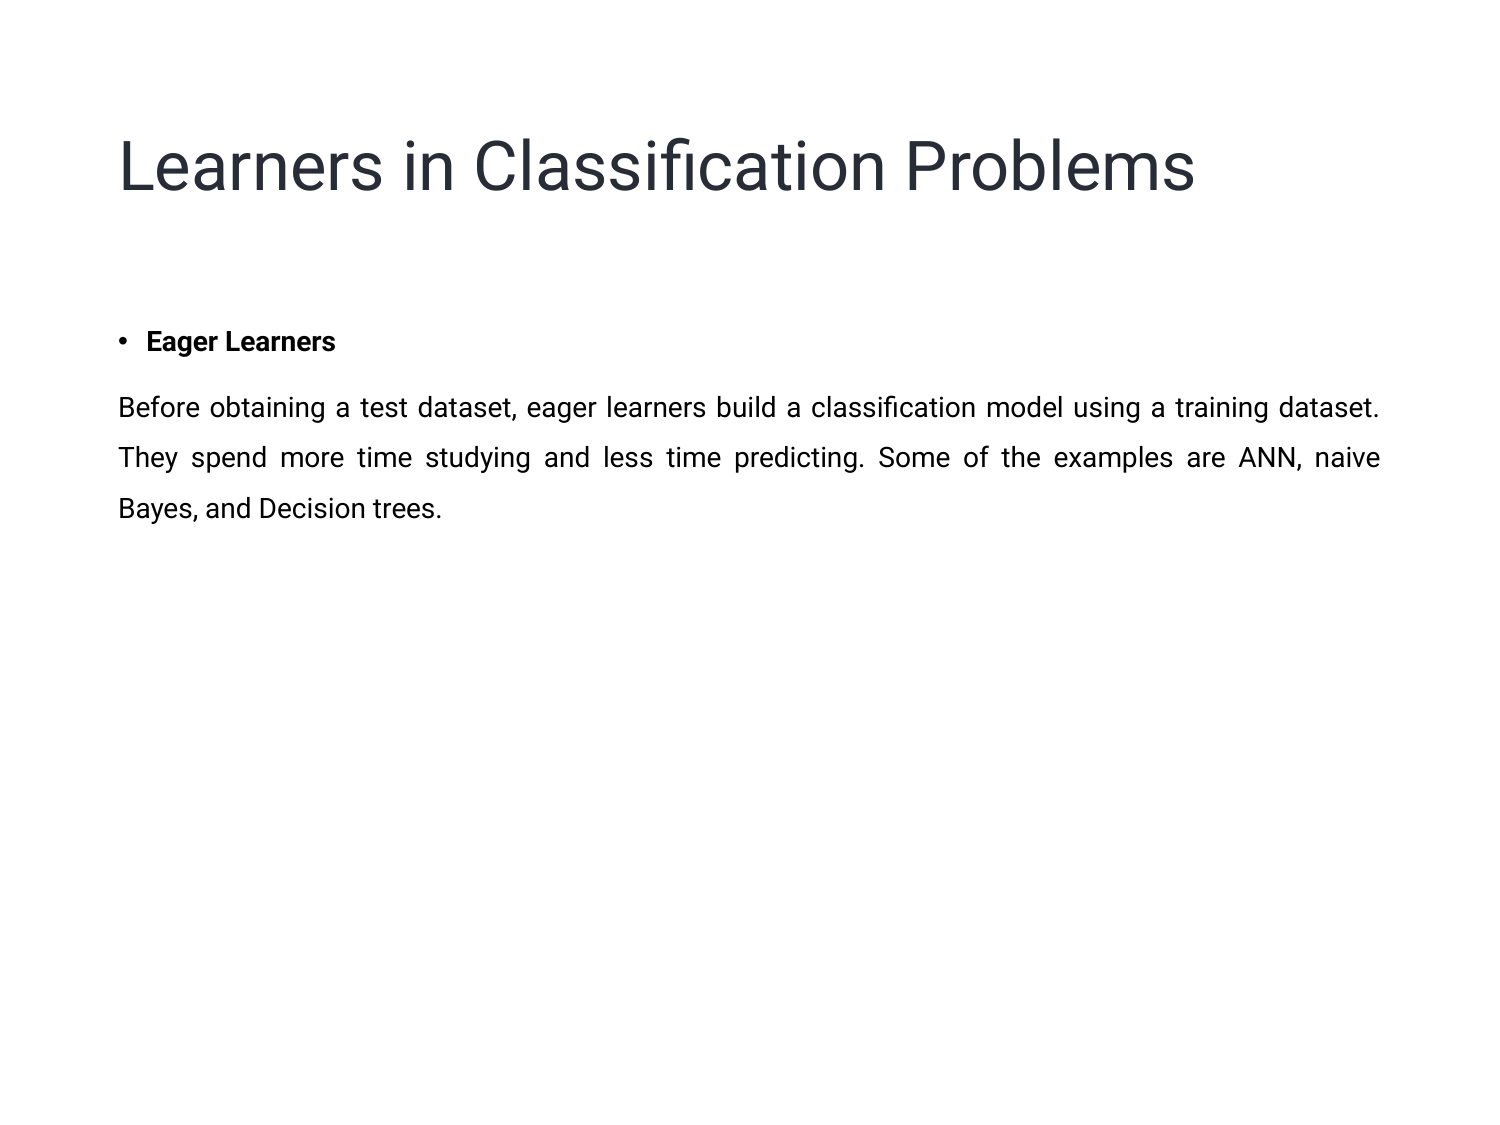

# Learners in Classification Problems
Eager Learners
Before obtaining a test dataset, eager learners build a classification model using a training dataset. They spend more time studying and less time predicting. Some of the examples are ANN, naive Bayes, and Decision trees.